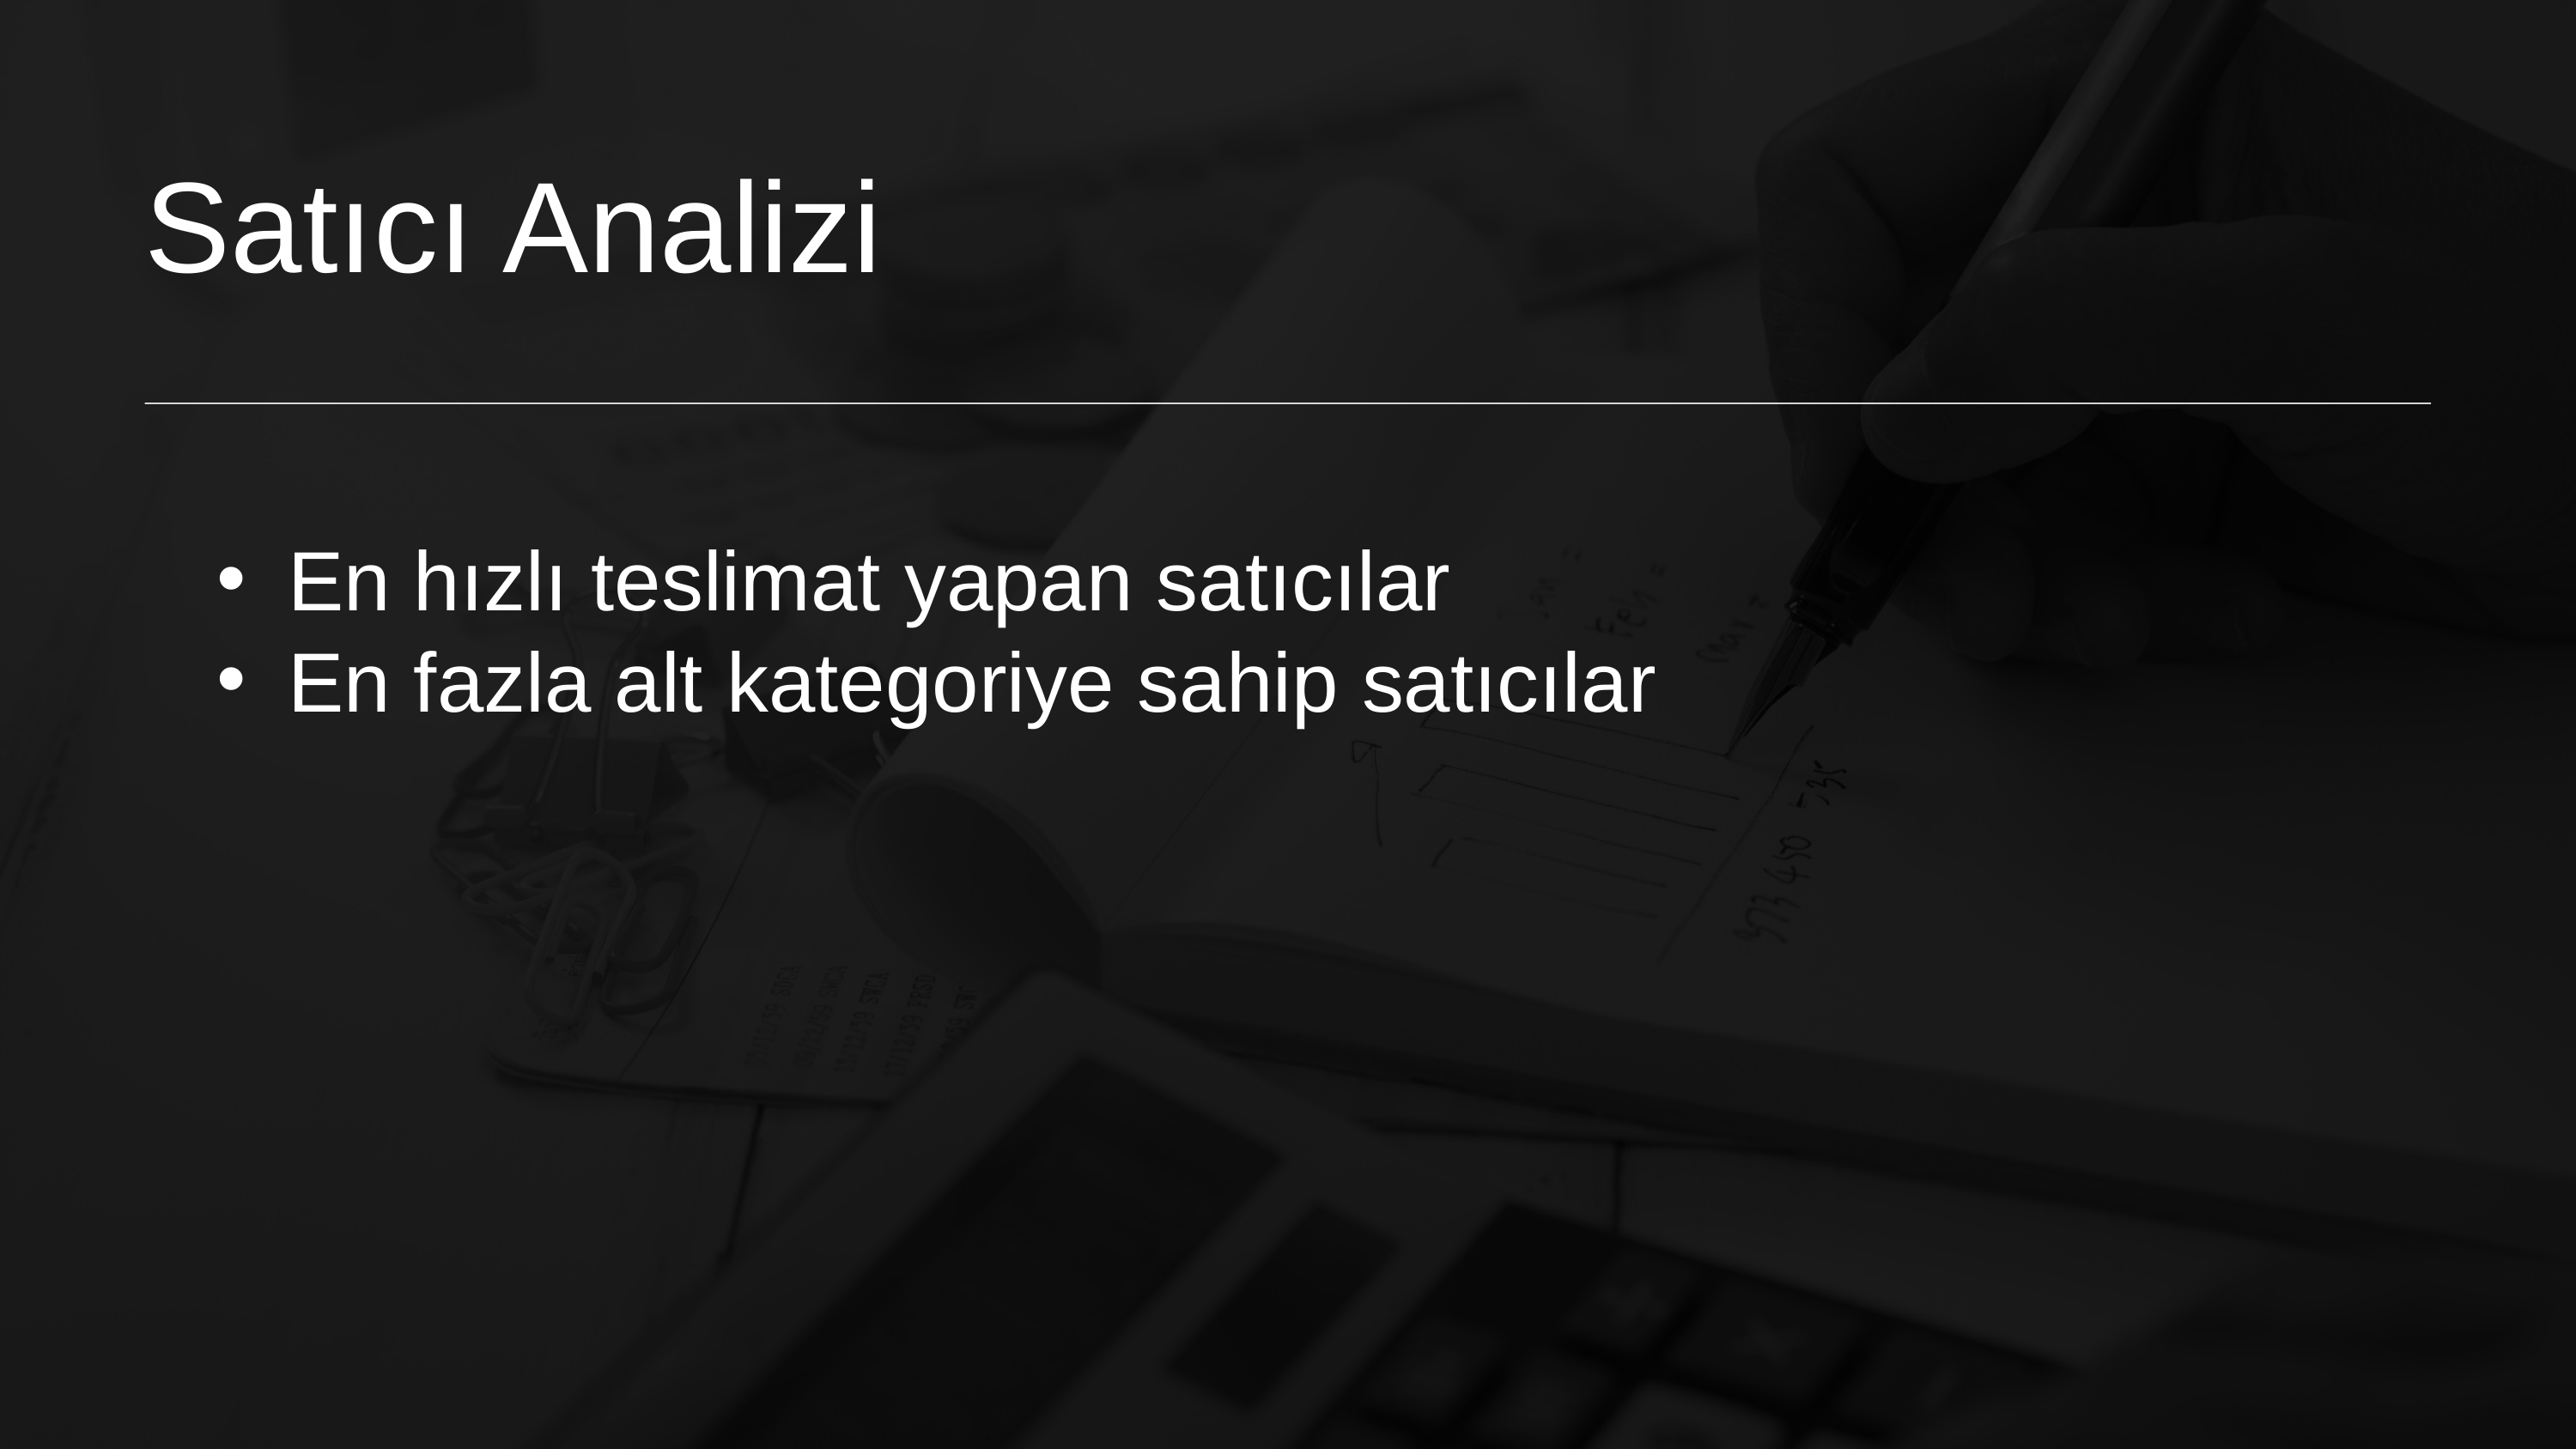

Satıcı Analizi

En hızlı teslimat yapan satıcılar
En fazla alt kategoriye sahip satıcılar